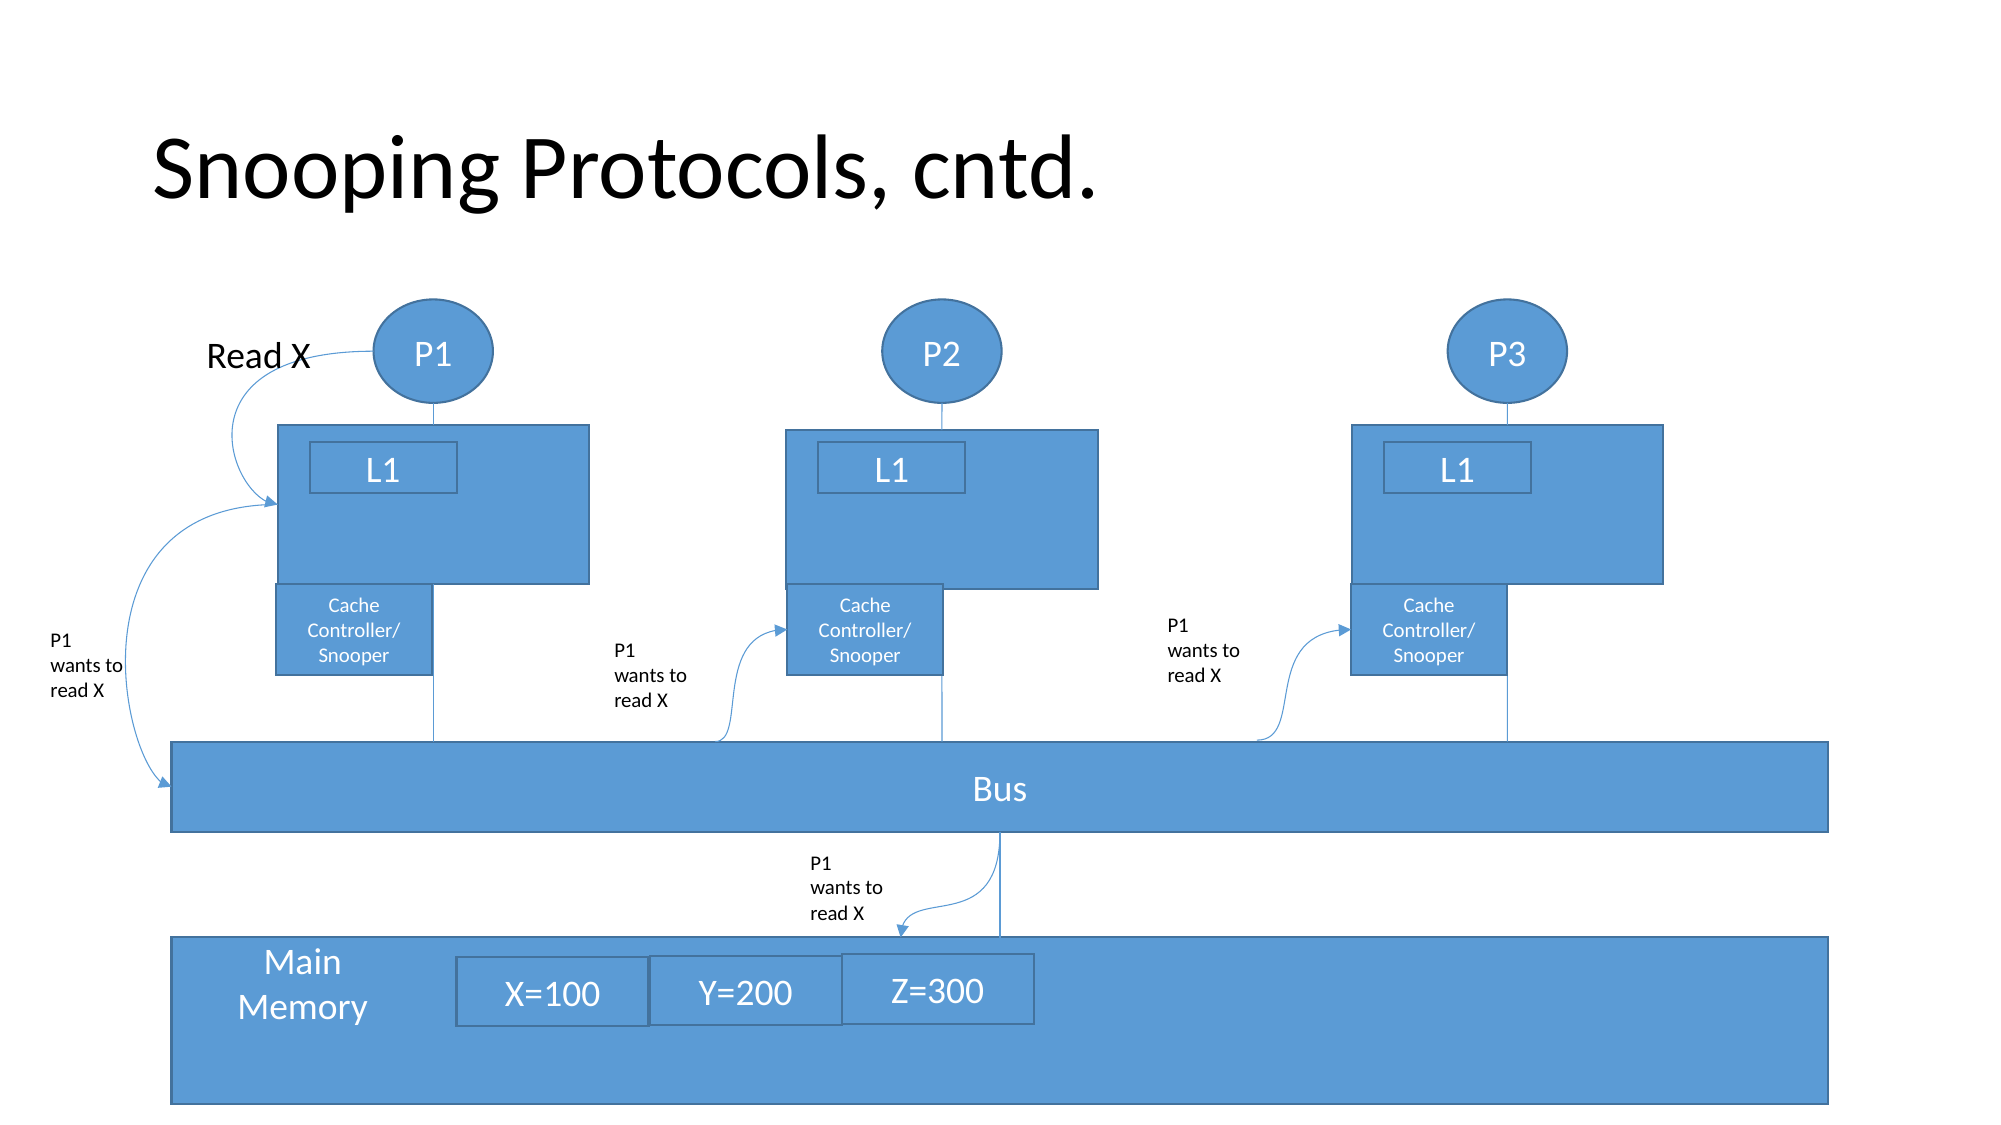

# Snooping Protocols, cntd.
P1
P2
P3
Read X

L1
L1
L1
Cache Controller/
Snooper
Cache Controller/
Snooper
Cache Controller/
Snooper
P1 wants to read X
P1 wants to read X
P1 wants to read X
Bus
P1 wants to read X

Z=300
Y=200
Main Memory
X=100
X=100